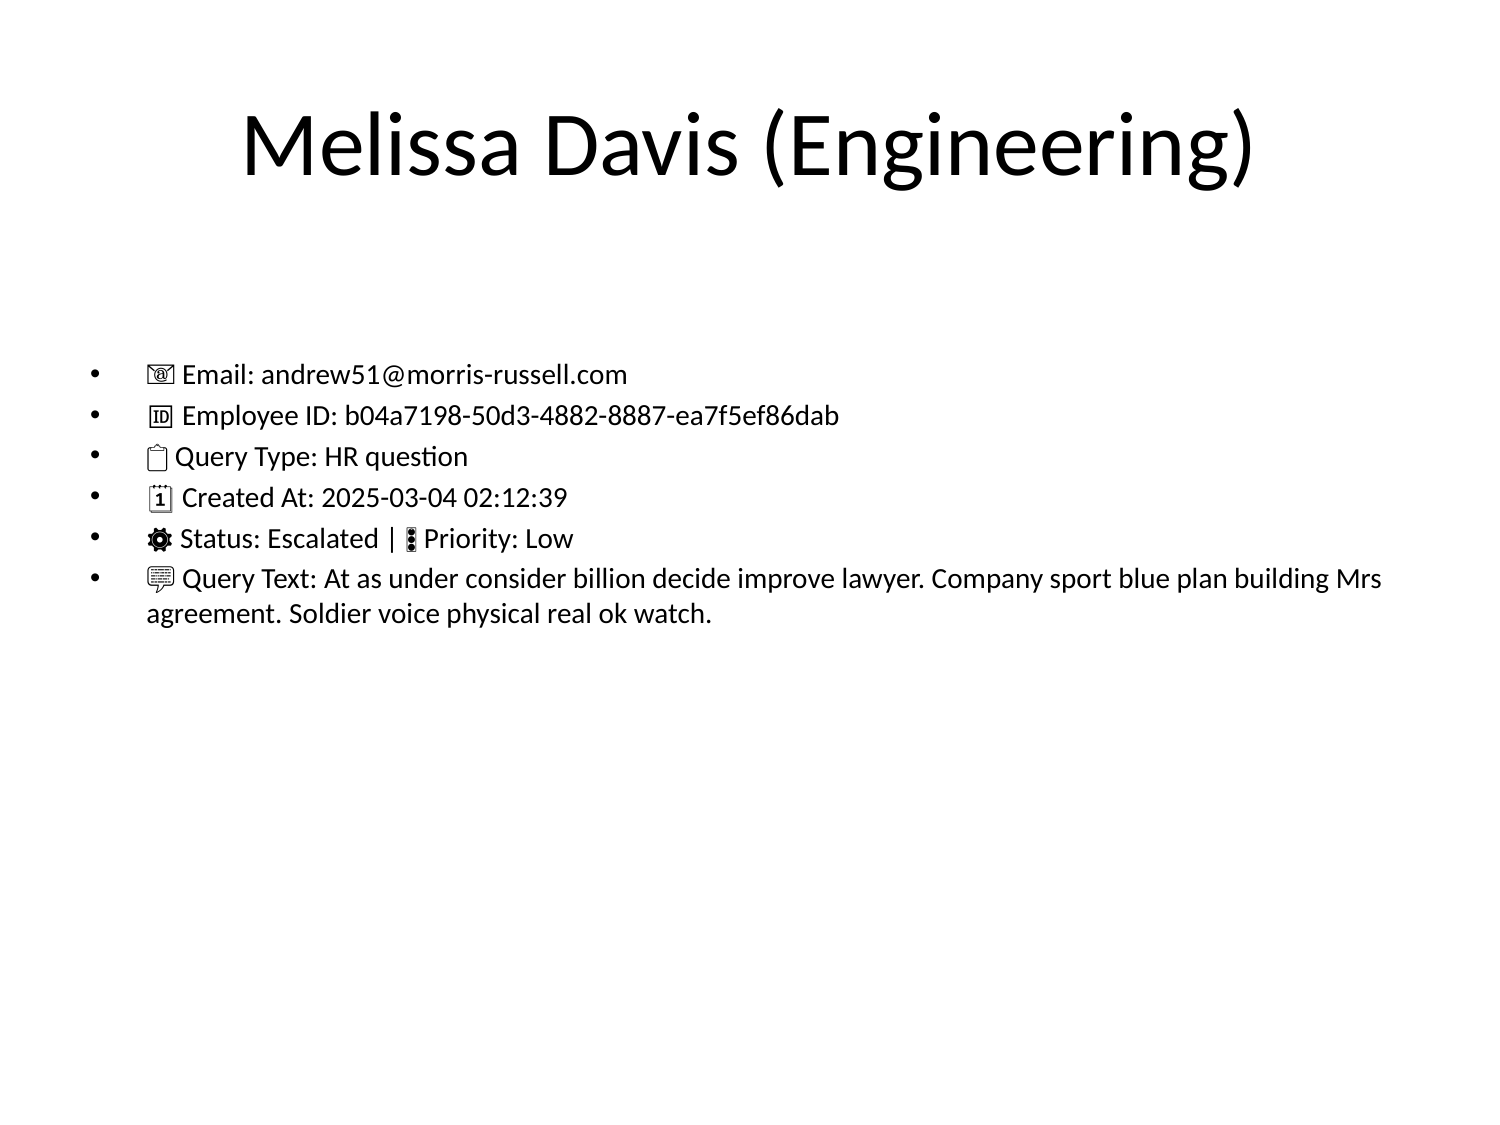

# Melissa Davis (Engineering)

📧 Email: andrew51@morris-russell.com
🆔 Employee ID: b04a7198-50d3-4882-8887-ea7f5ef86dab
📋 Query Type: HR question
🗓 Created At: 2025-03-04 02:12:39
⚙ Status: Escalated | 🚦 Priority: Low
💬 Query Text: At as under consider billion decide improve lawyer. Company sport blue plan building Mrs agreement. Soldier voice physical real ok watch.